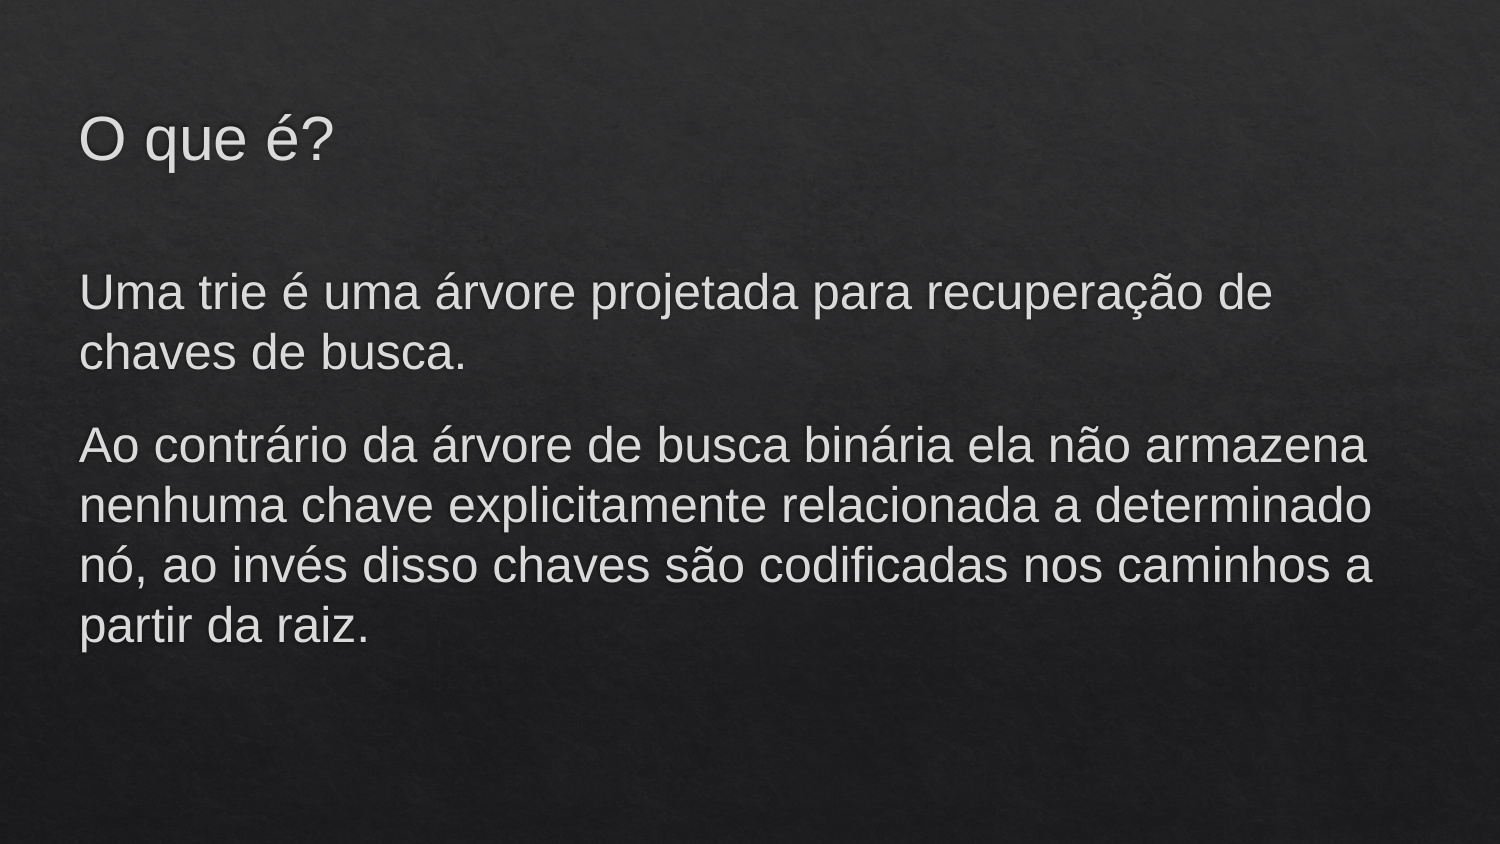

# O que é?
Uma trie é uma árvore projetada para recuperação de chaves de busca.
Ao contrário da árvore de busca binária ela não armazena nenhuma chave explicitamente relacionada a determinado nó, ao invés disso chaves são codificadas nos caminhos a partir da raiz.